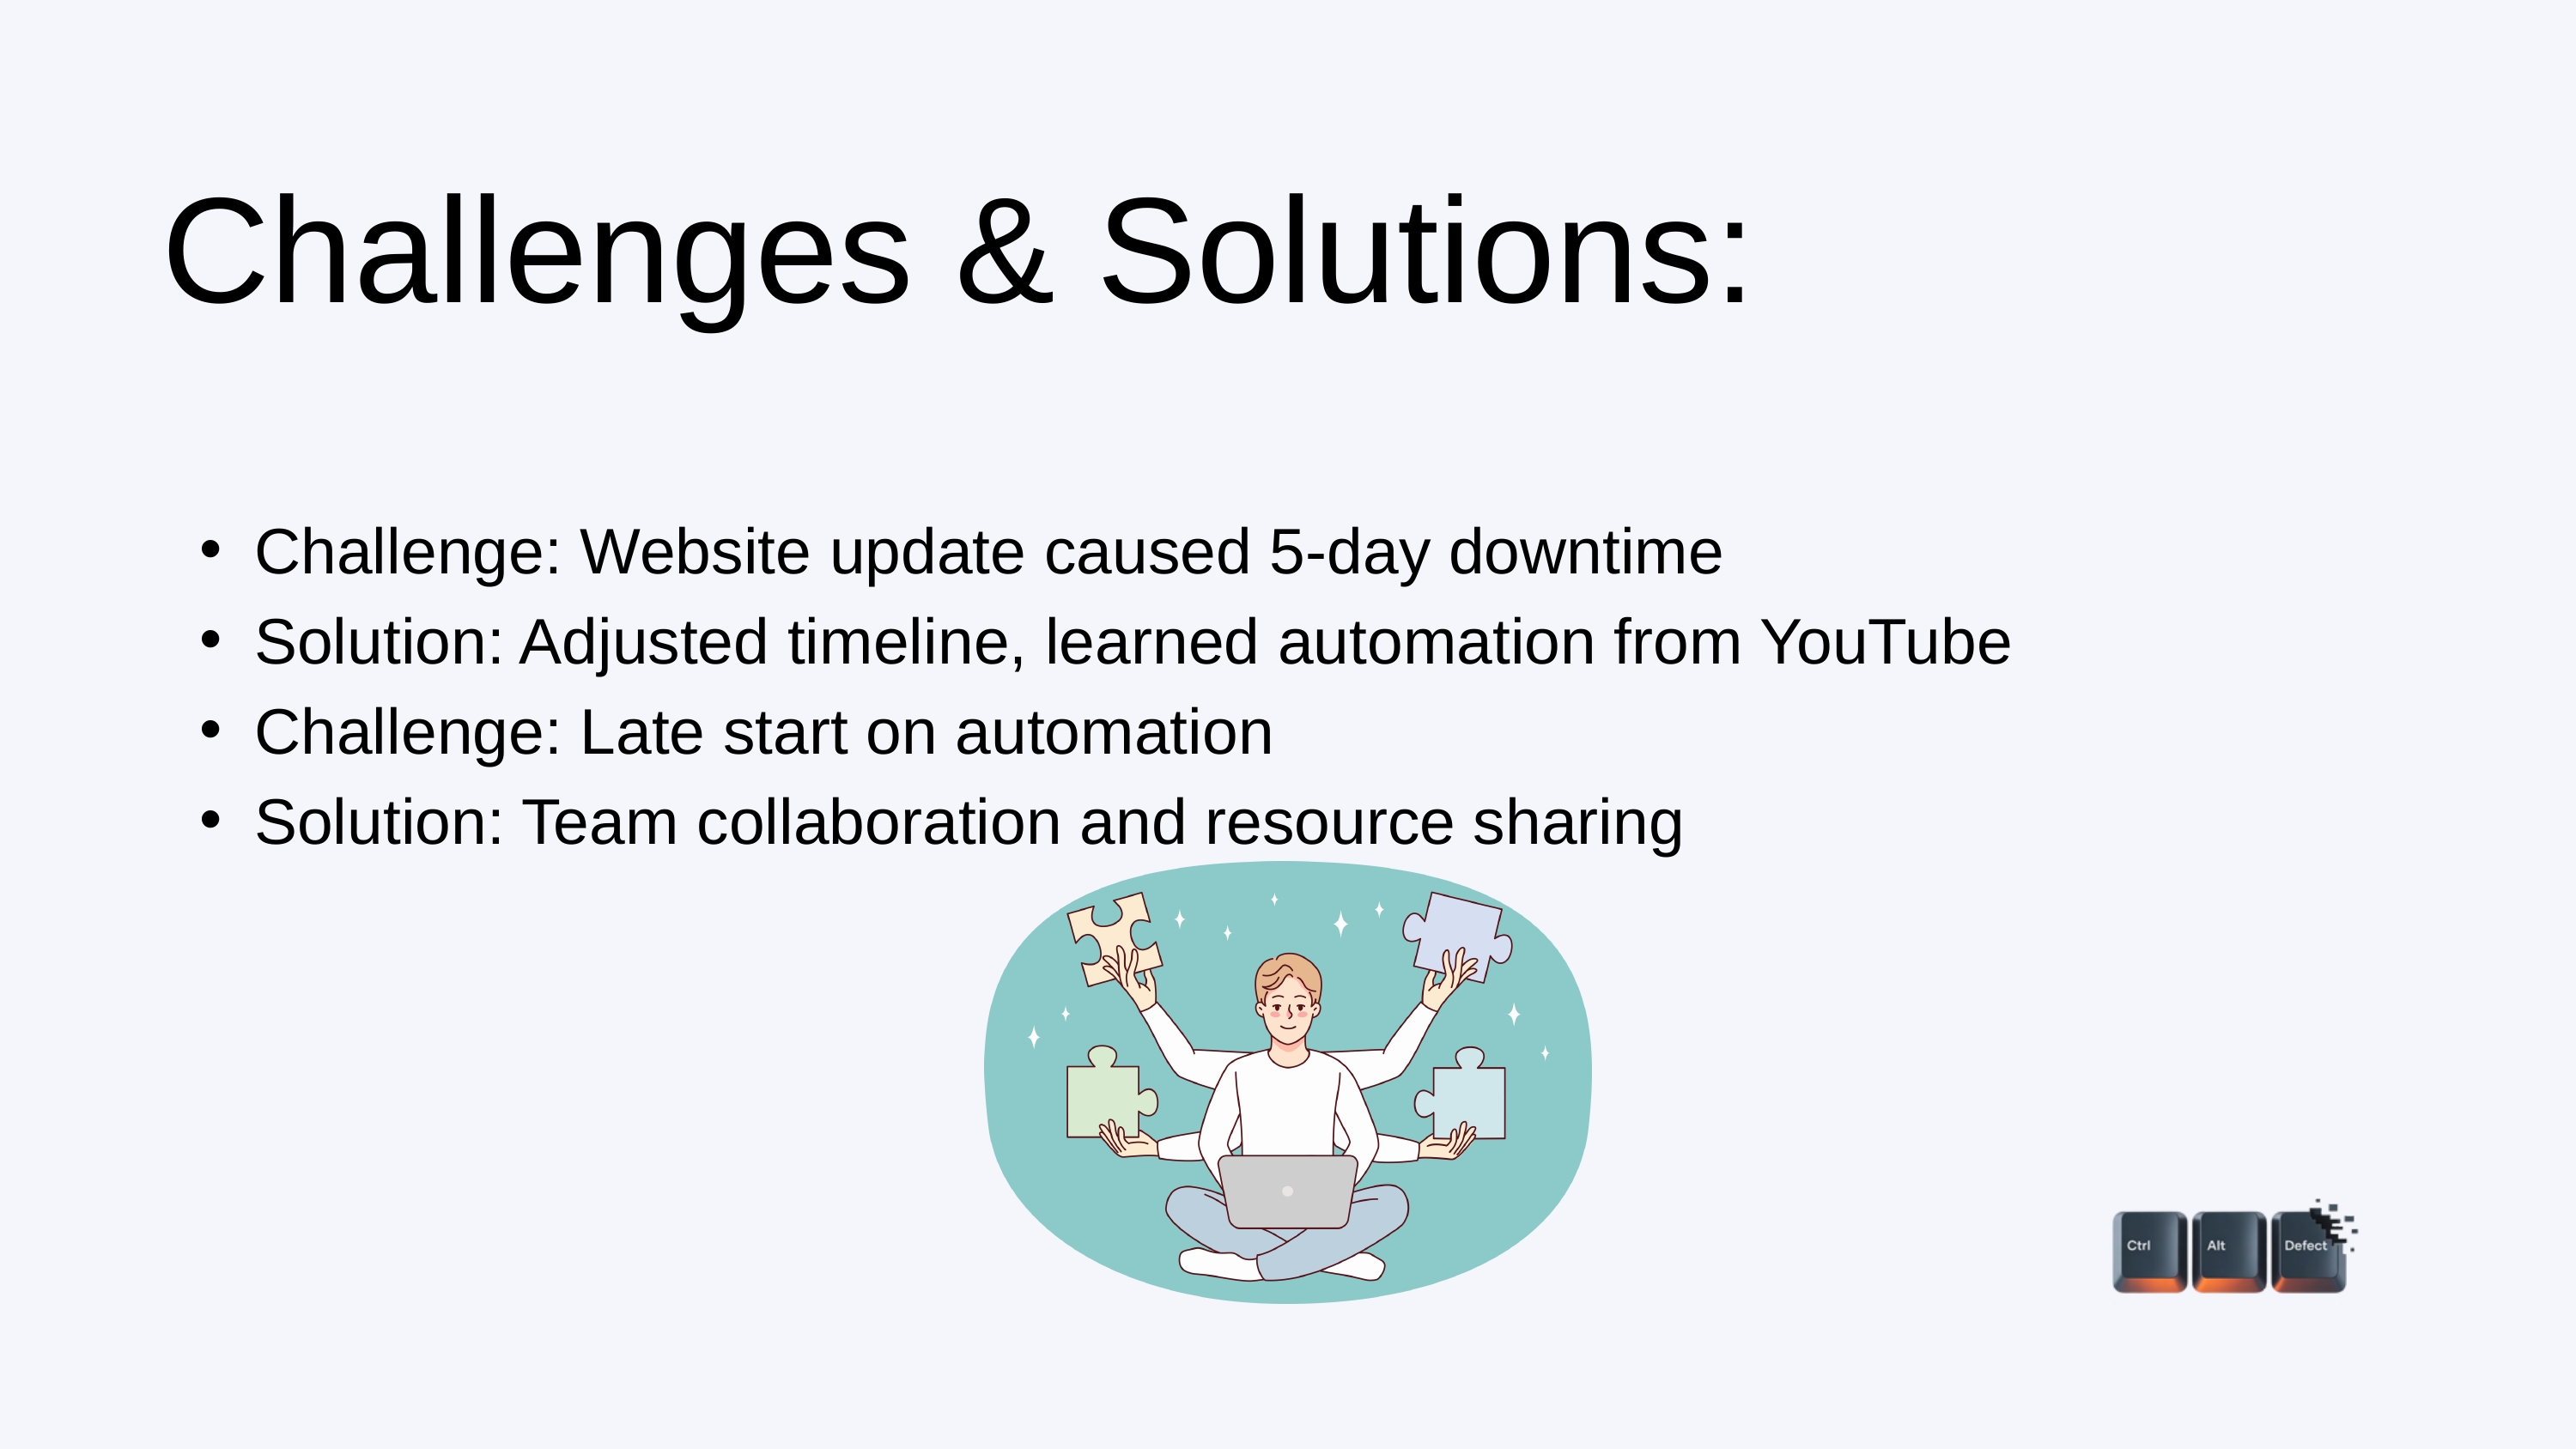

Challenges & Solutions:
Challenge: Website update caused 5-day downtime
Solution: Adjusted timeline, learned automation from YouTube
Challenge: Late start on automation
Solution: Team collaboration and resource sharing